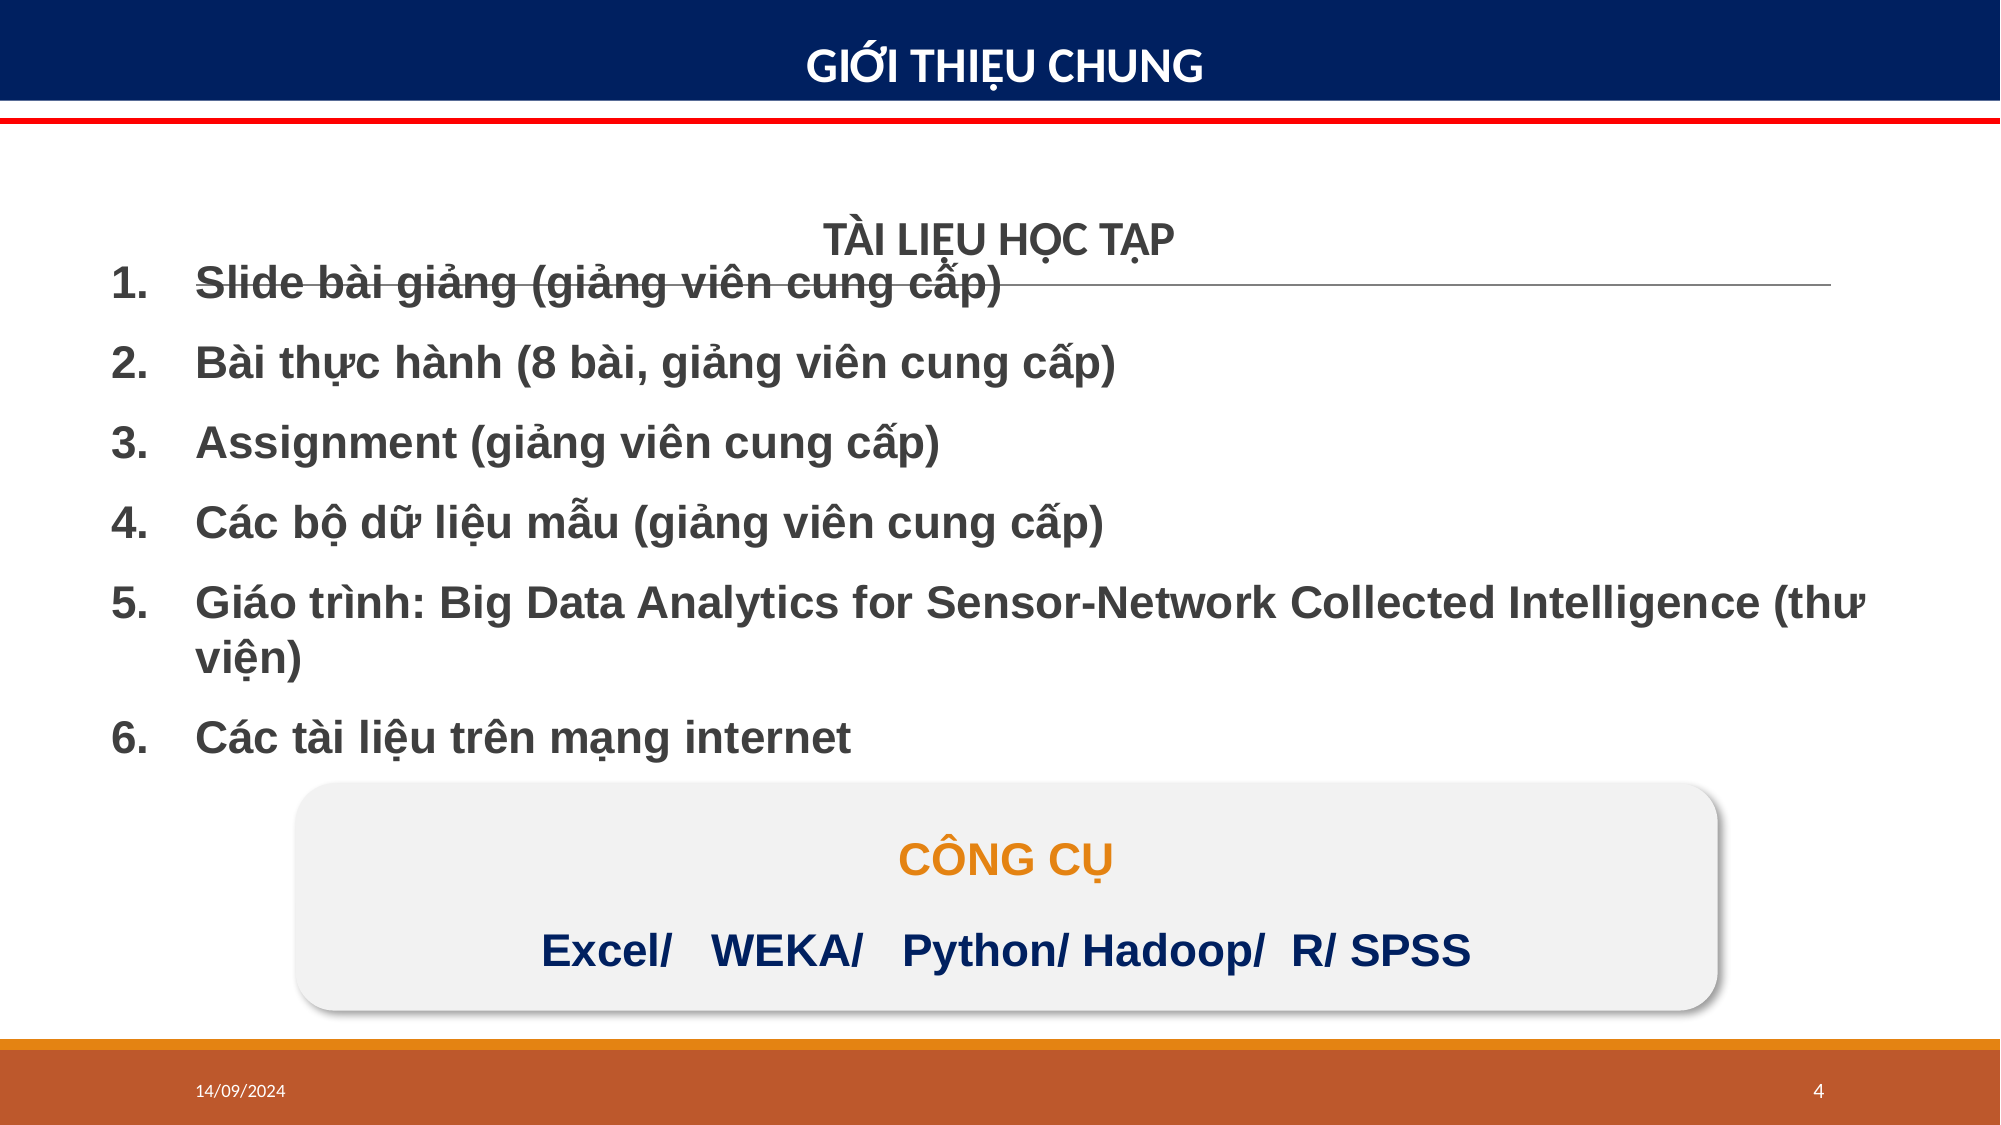

# GIỚI THIỆU CHUNG
TÀI LIỆU HỌC TẬP
Slide bài giảng (giảng viên cung cấp)
Bài thực hành (8 bài, giảng viên cung cấp)
Assignment (giảng viên cung cấp)
Các bộ dữ liệu mẫu (giảng viên cung cấp)
Giáo trình: Big Data Analytics for Sensor-Network Collected Intelligence (thư viện)
Các tài liệu trên mạng internet
CÔNG CỤ
Excel/   WEKA/   Python/ Hadoop/  R/ SPSS
14/09/2024
4